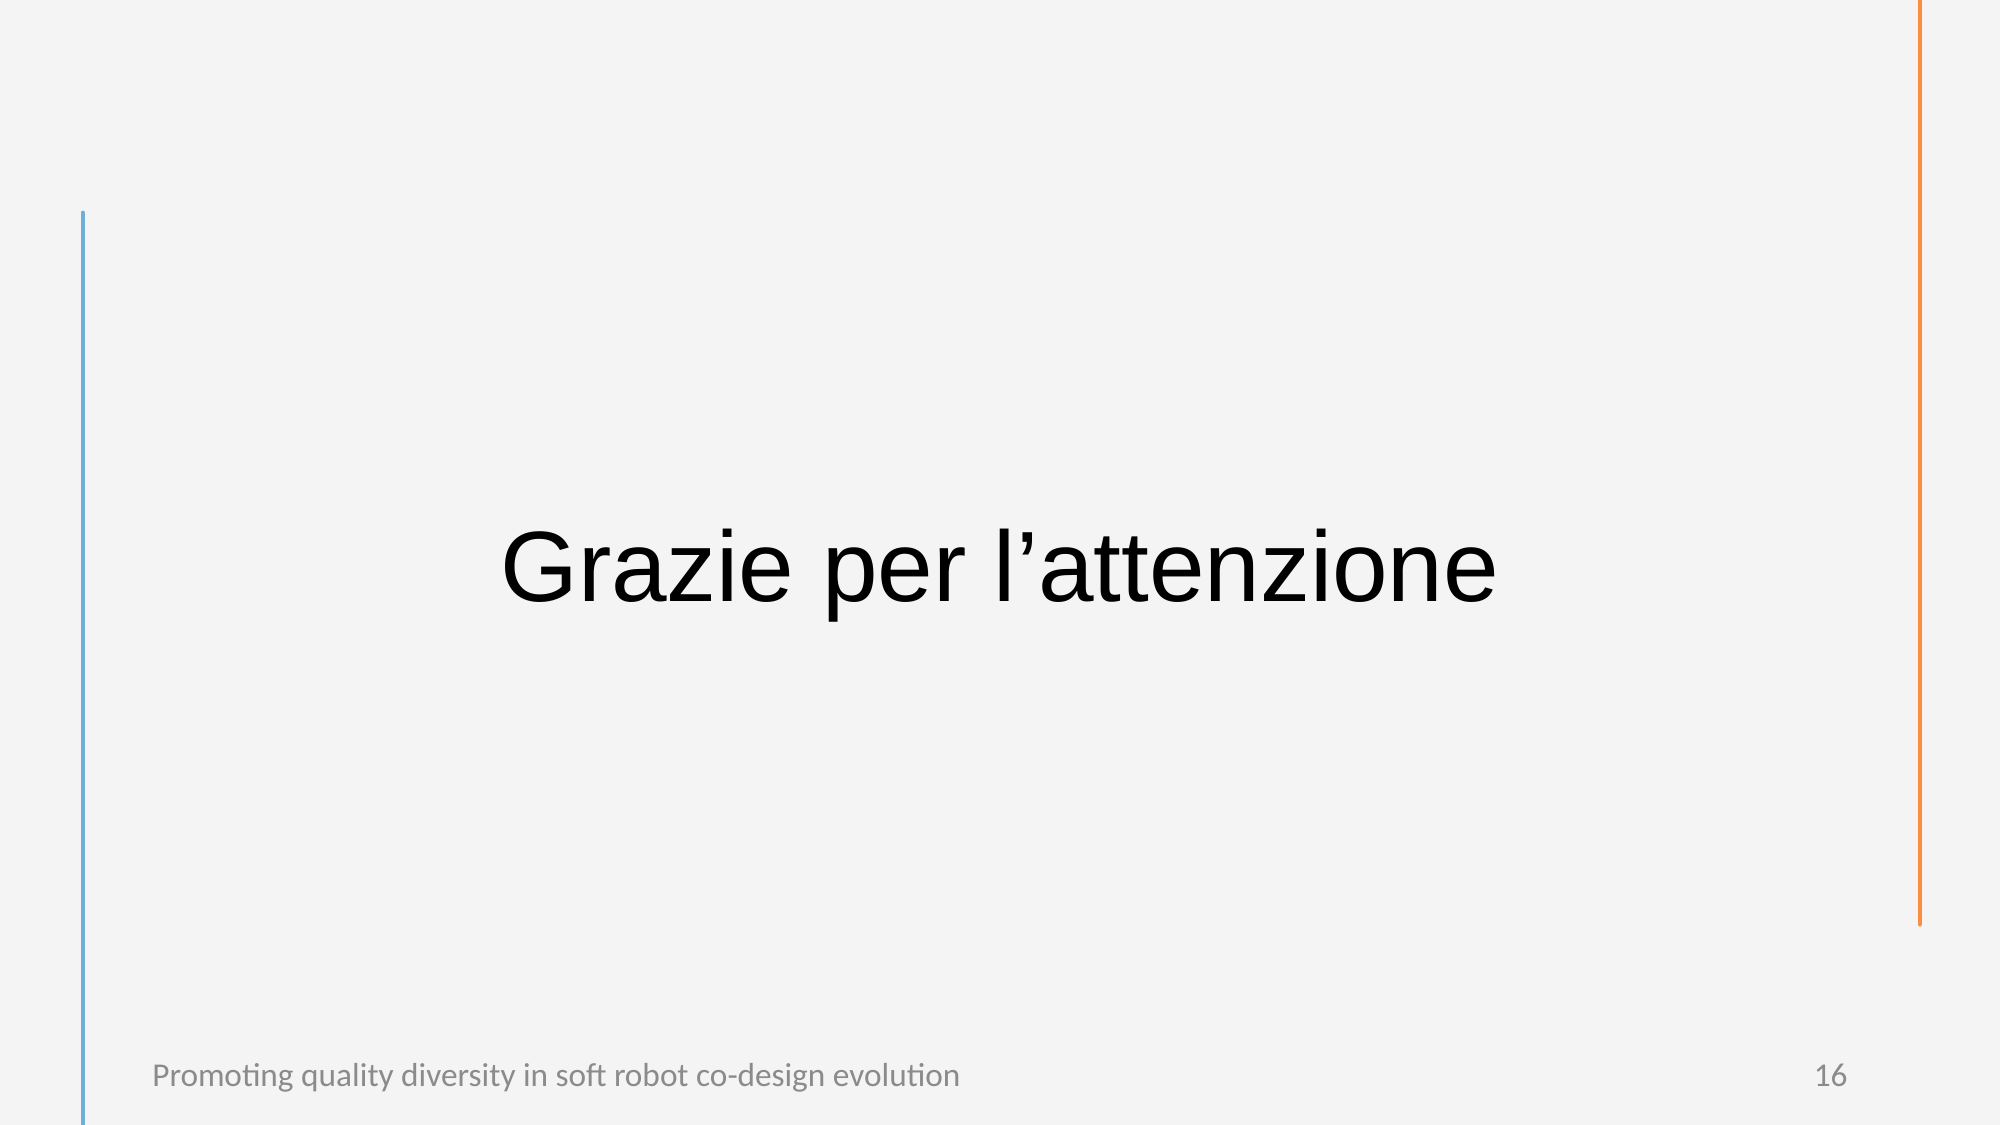

Grazie per l’attenzione
Promoting quality diversity in soft robot co-design evolution
16